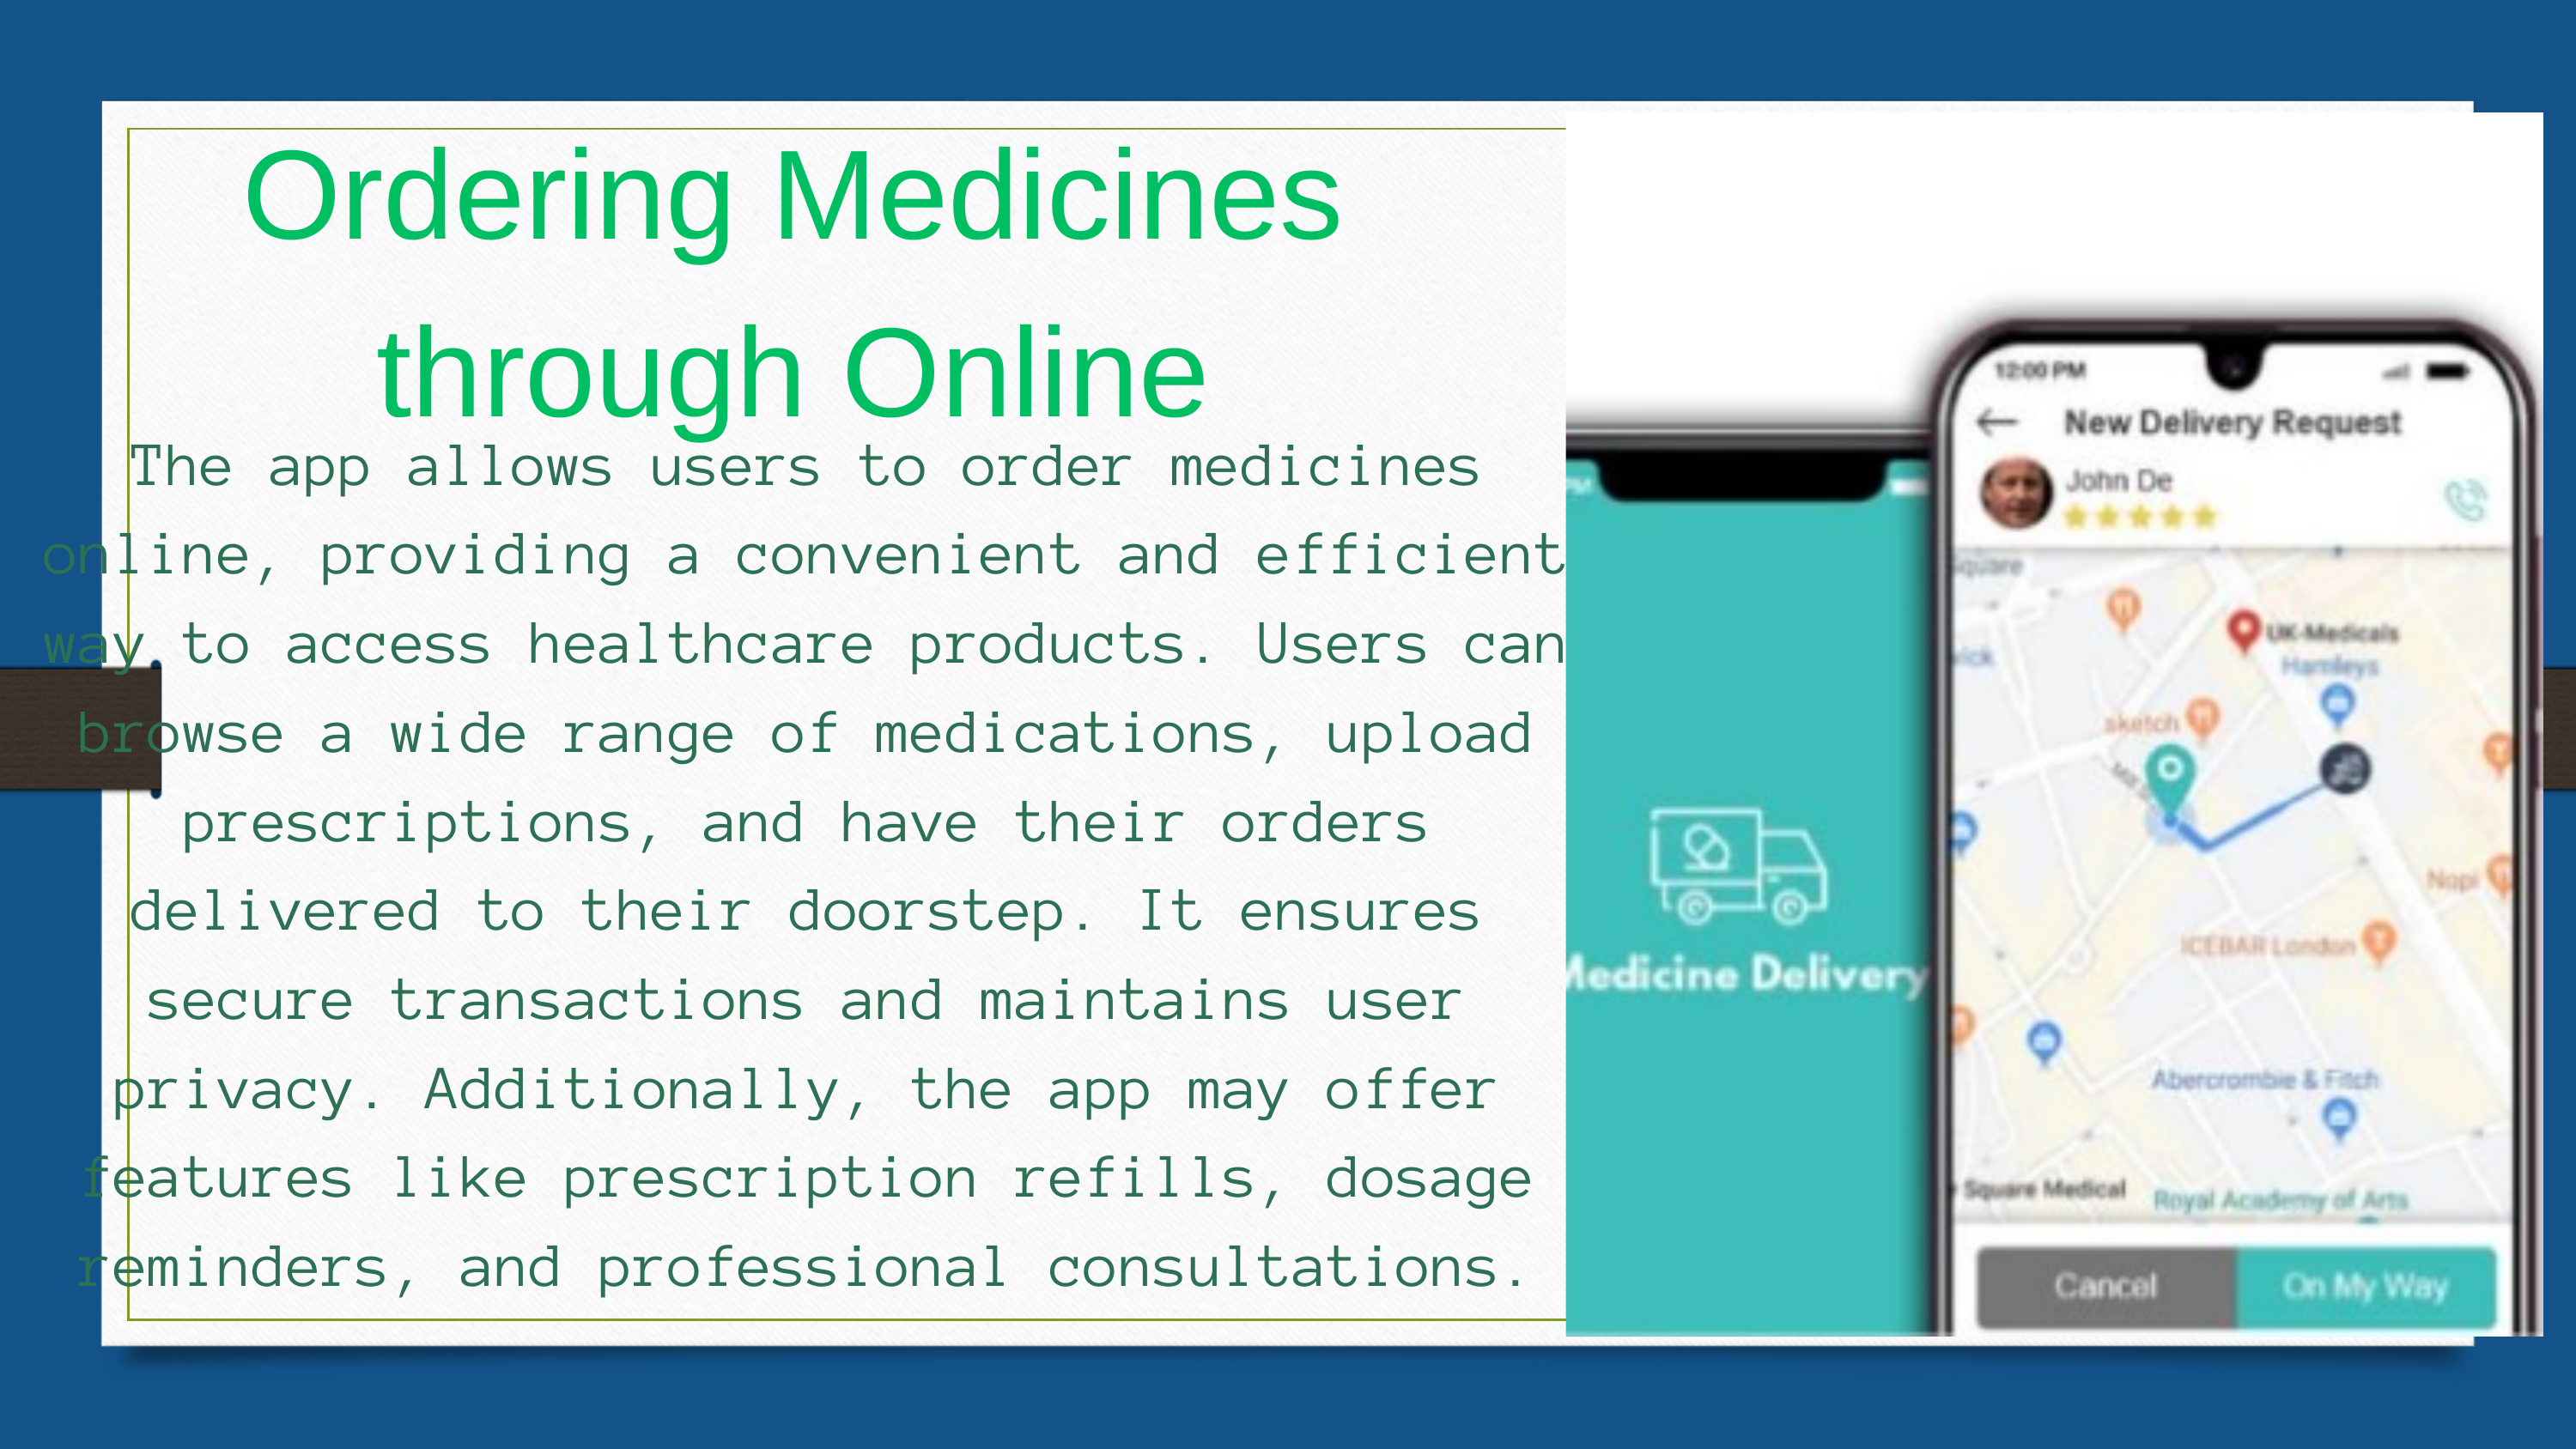

Ordering Medicines through Online

The app allows users to order medicines online, providing a convenient and efficient way to access healthcare products. Users can browse a wide range of medications, upload prescriptions, and have their orders delivered to their doorstep. It ensures secure transactions and maintains user privacy. Additionally, the app may offer features like prescription refills, dosage reminders, and professional consultations.